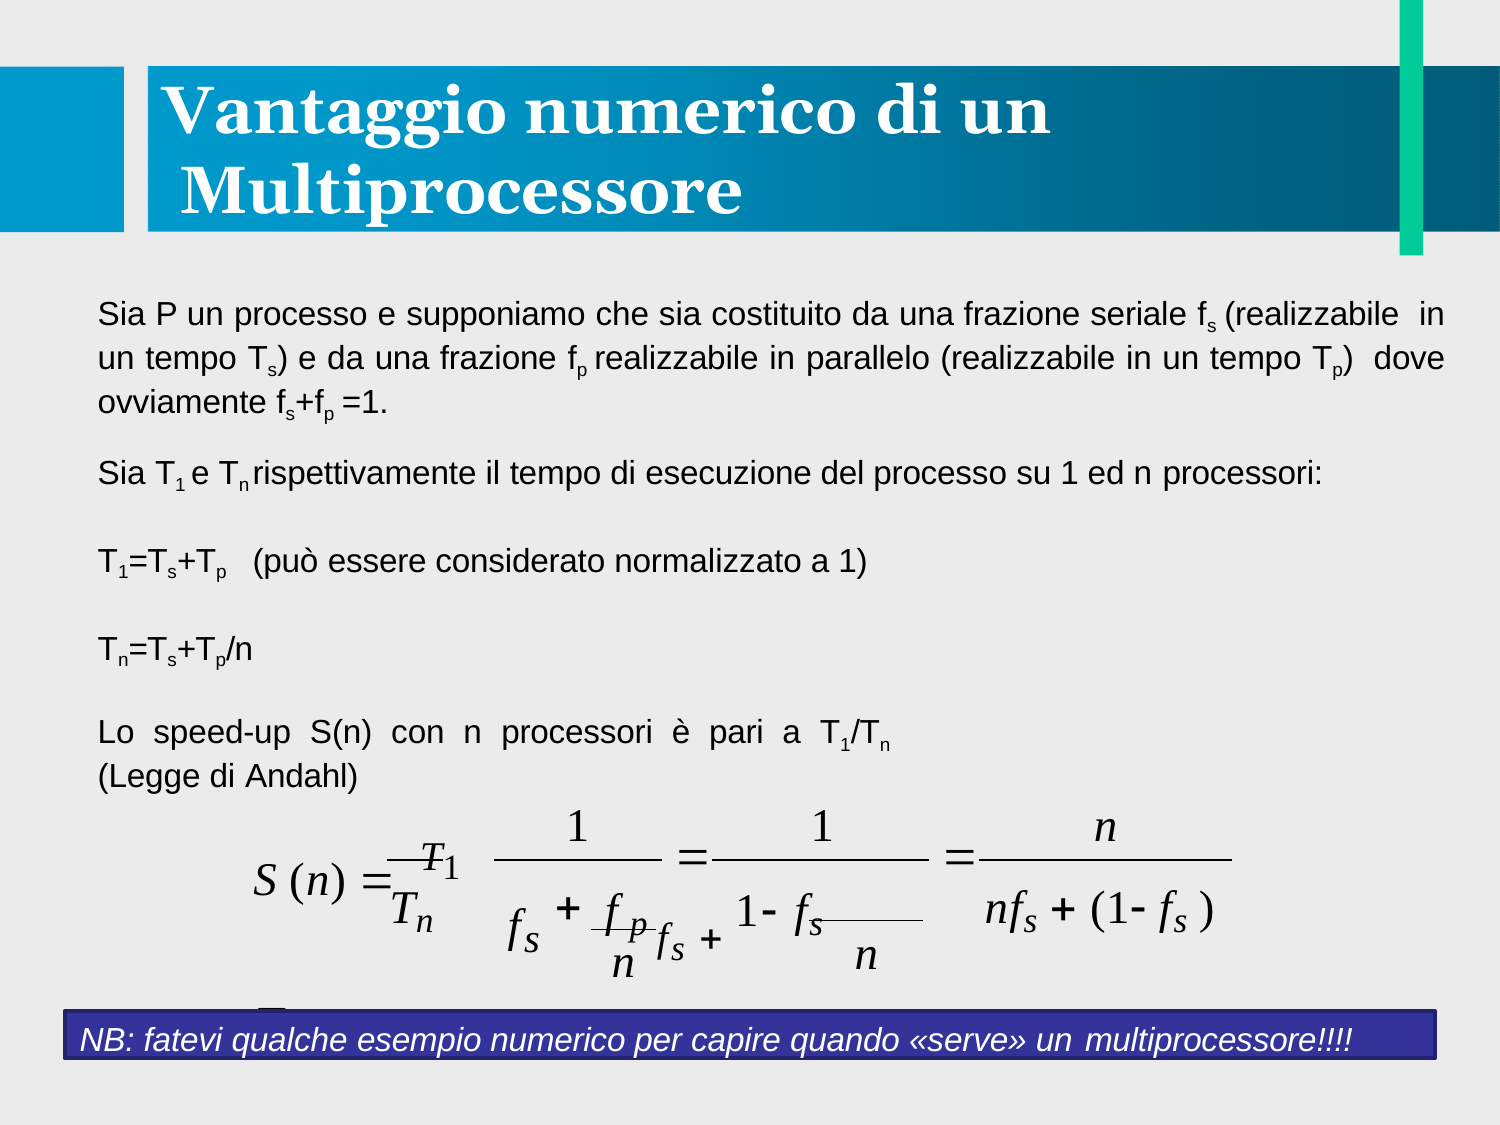

# Vantaggio numerico di un  Multiprocessore

Sia P un processo e supponiamo che sia costituito da una frazione seriale fs (realizzabile  in un tempo Ts) e da una frazione fp realizzabile in parallelo (realizzabile in un tempo Tp)  dove ovviamente fs+fp =1.
Sia T1 e Tn rispettivamente il tempo di esecuzione del processo su 1 ed n processori:
T1=Ts+Tp	(può essere considerato normalizzato a 1)  Tn=Ts+Tp/n
Lo speed-up S(n) con n processori è pari a T1/Tn (Legge di Andahl)
1	1
n
S (n) =  T1	=
=
=
f p	fs + 1− fs
Tn
nfs + (1− fs )

f
s
n

n

NB: fatevi qualche esempio numerico per capire quando «serve» un multiprocessore!!!!